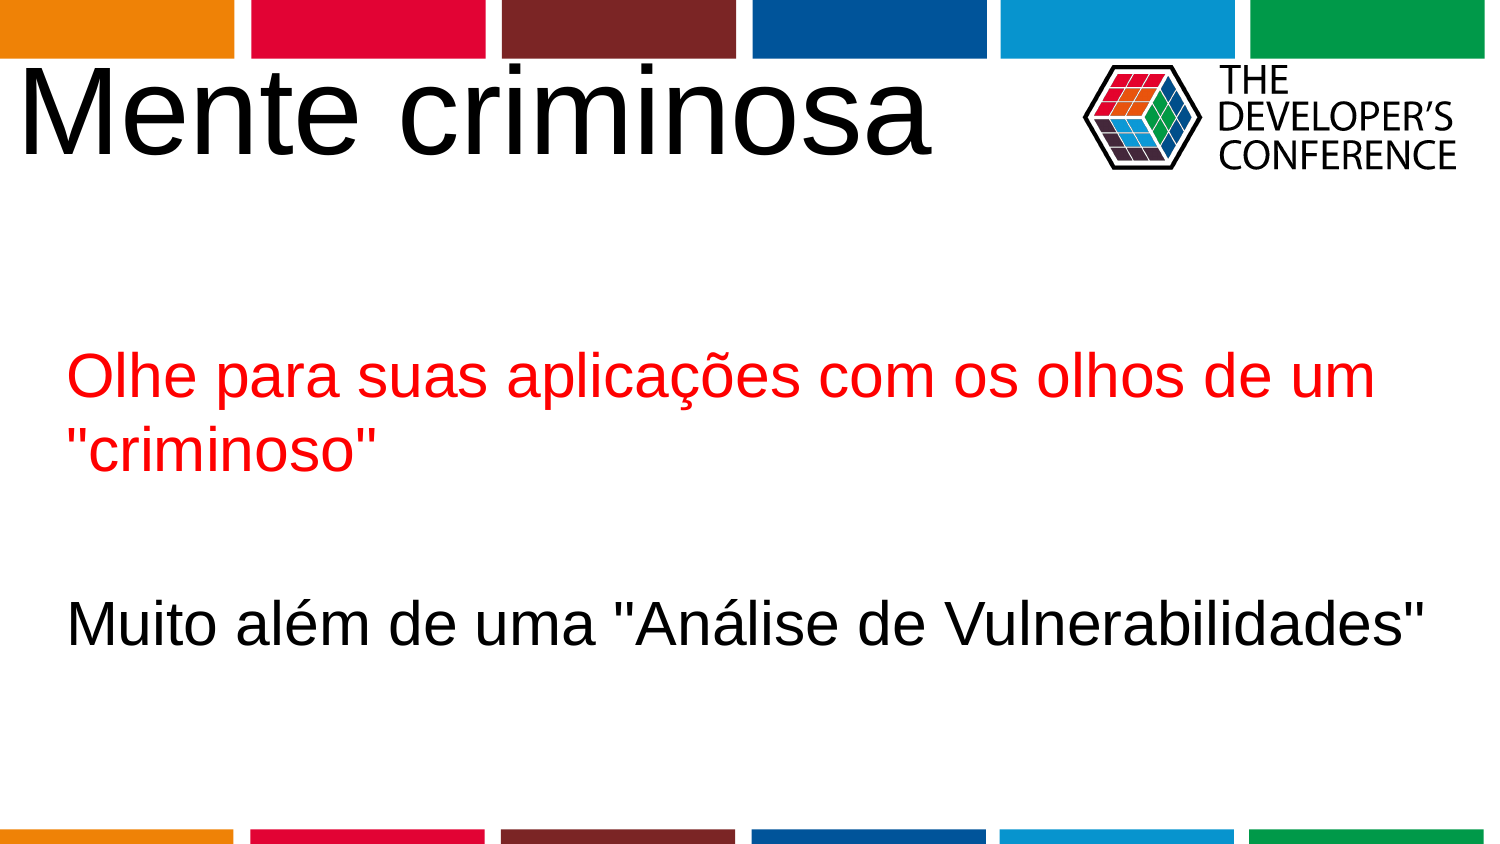

Mente criminosa
Olhe para suas aplicações com os olhos de um "criminoso"

Muito além de uma "Análise de Vulnerabilidades"